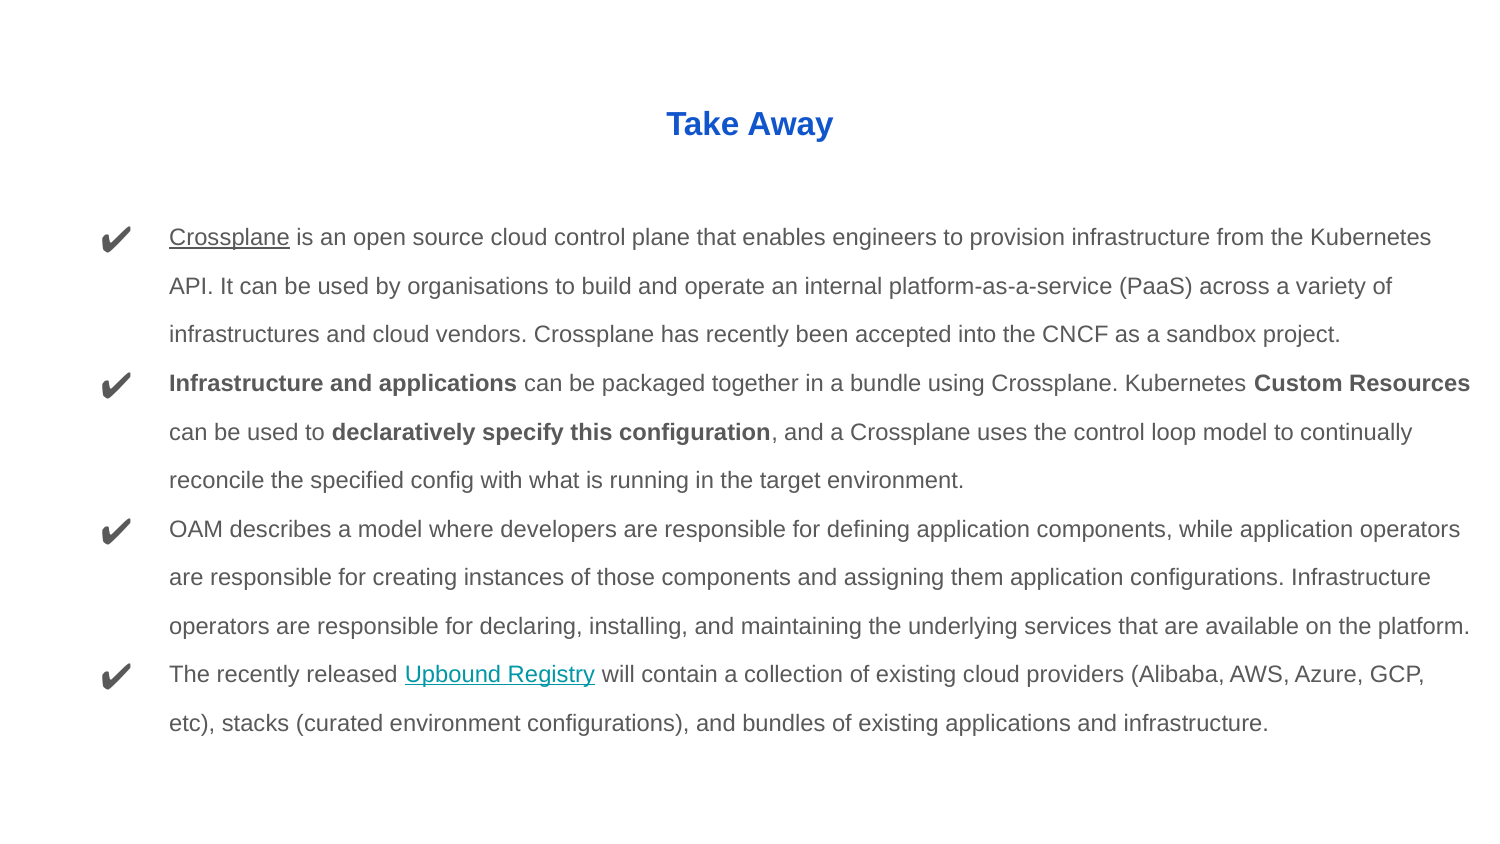

# Take Away
Crossplane is an open source cloud control plane that enables engineers to provision infrastructure from the Kubernetes API. It can be used by organisations to build and operate an internal platform-as-a-service (PaaS) across a variety of infrastructures and cloud vendors. Crossplane has recently been accepted into the CNCF as a sandbox project.
Infrastructure and applications can be packaged together in a bundle using Crossplane. Kubernetes Custom Resources can be used to declaratively specify this configuration, and a Crossplane uses the control loop model to continually reconcile the specified config with what is running in the target environment.
OAM describes a model where developers are responsible for defining application components, while application operators are responsible for creating instances of those components and assigning them application configurations. Infrastructure operators are responsible for declaring, installing, and maintaining the underlying services that are available on the platform.
The recently released Upbound Registry will contain a collection of existing cloud providers (Alibaba, AWS, Azure, GCP, etc), stacks (curated environment configurations), and bundles of existing applications and infrastructure.